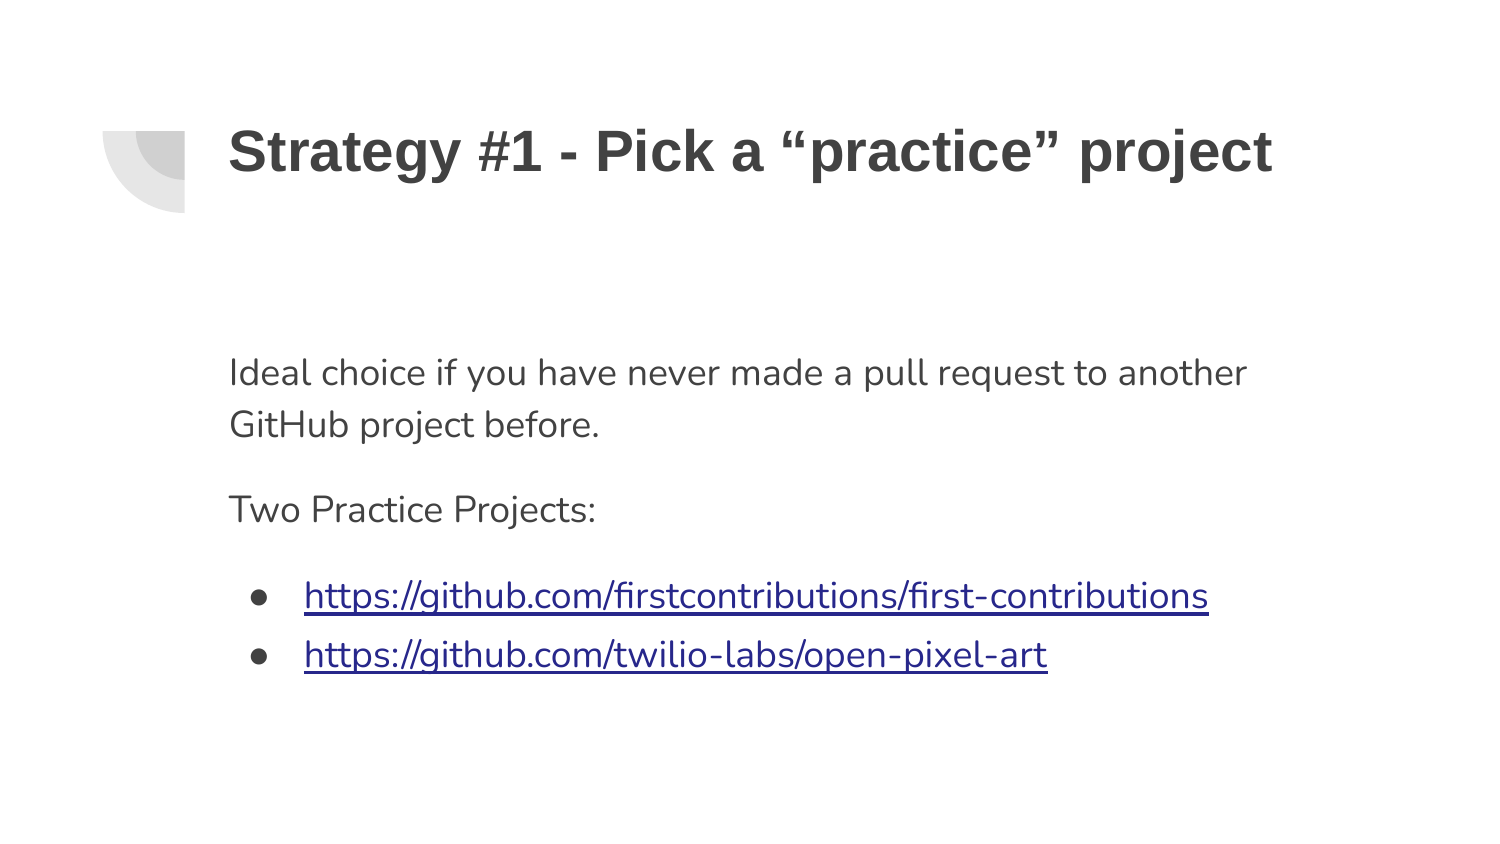

# Strategy #1 - Pick a “practice” project
Ideal choice if you have never made a pull request to another GitHub project before.
Two Practice Projects:
https://github.com/firstcontributions/first-contributions
https://github.com/twilio-labs/open-pixel-art